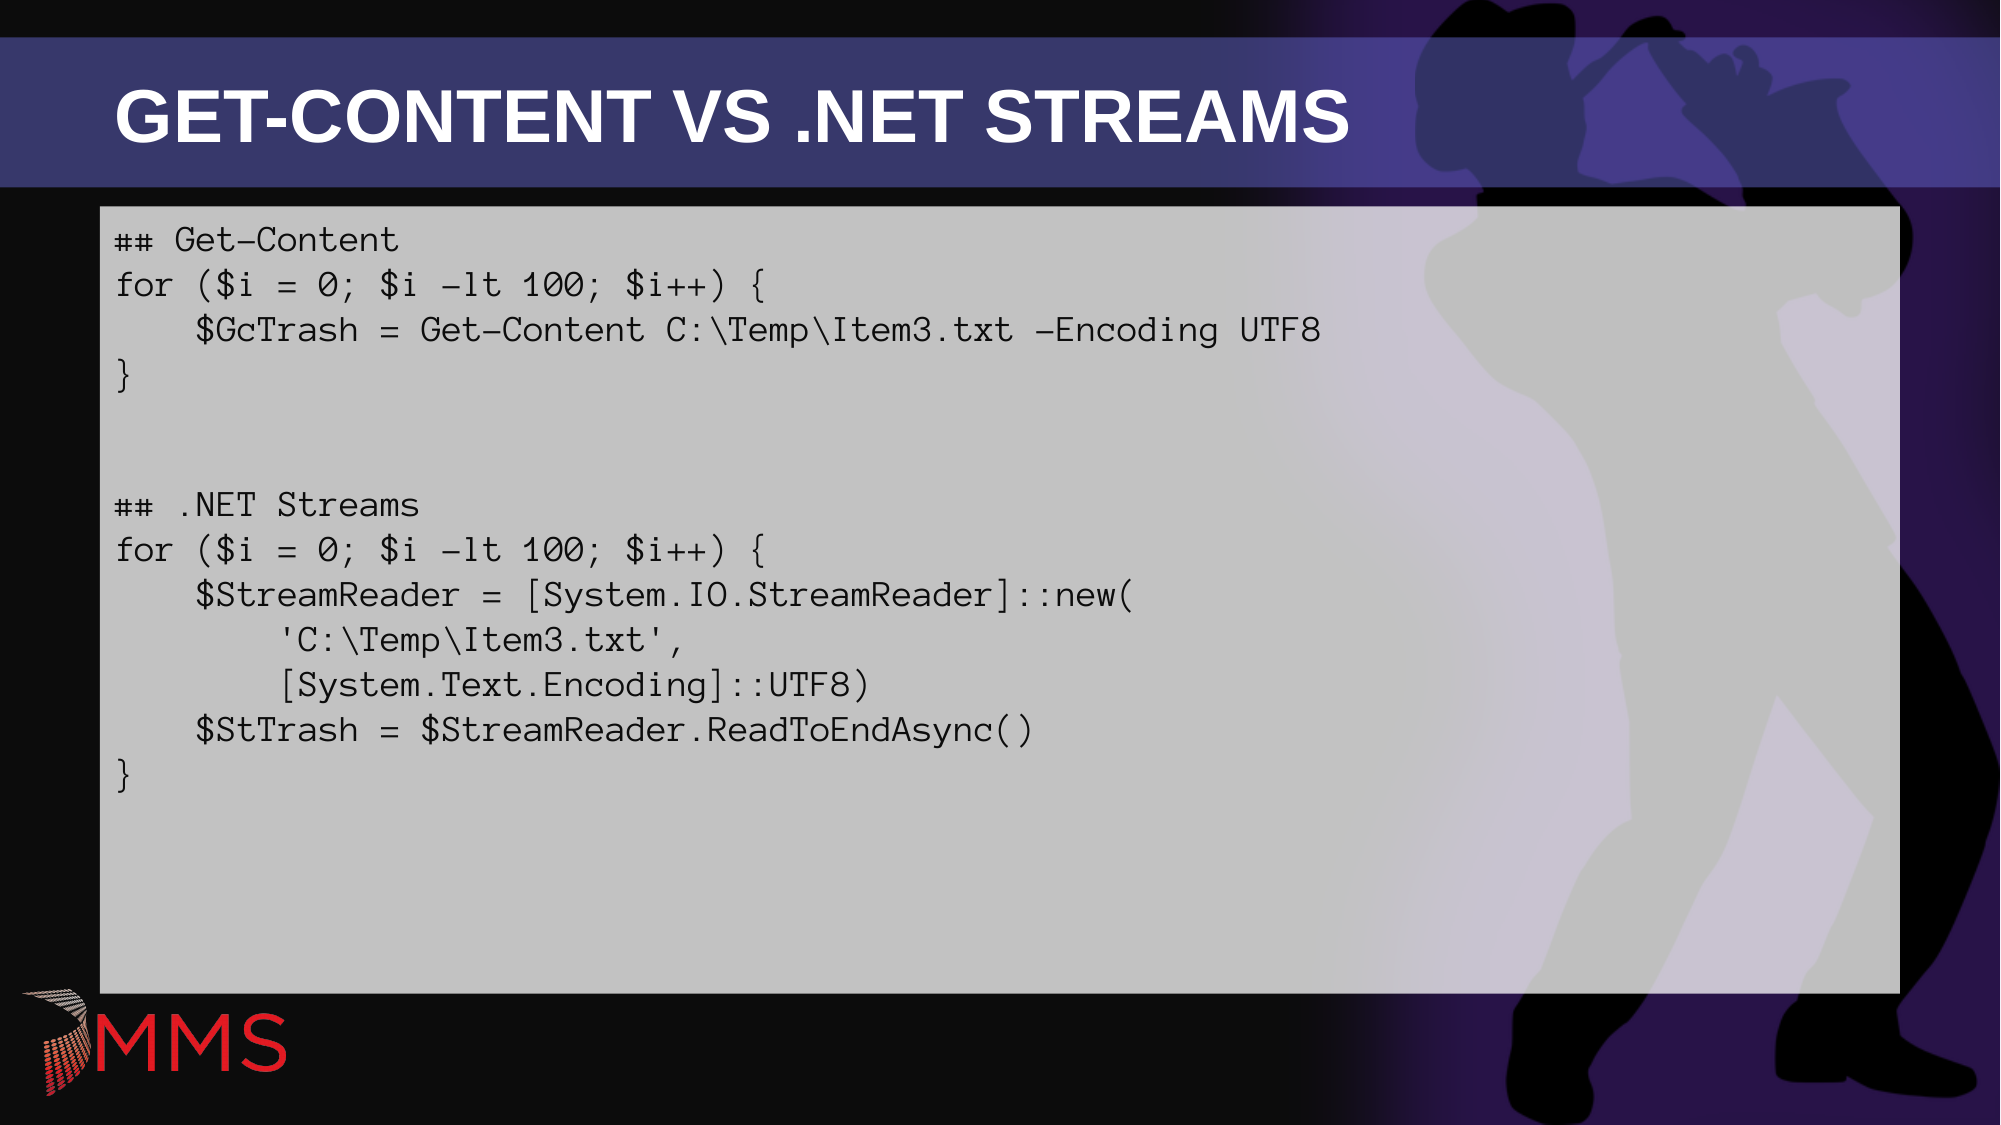

# Get-Content vs .NET Streams
## Get-Content for ($i = 0; $i -lt 100; $i++) { $GcTrash = Get-Content C:\Temp\Item3.txt -Encoding UTF8 }

## .NET Streams for ($i = 0; $i -lt 100; $i++) { $StreamReader = [System.IO.StreamReader]::new( 'C:\Temp\Item3.txt', [System.Text.Encoding]::UTF8) $StTrash = $StreamReader.ReadToEndAsync() }